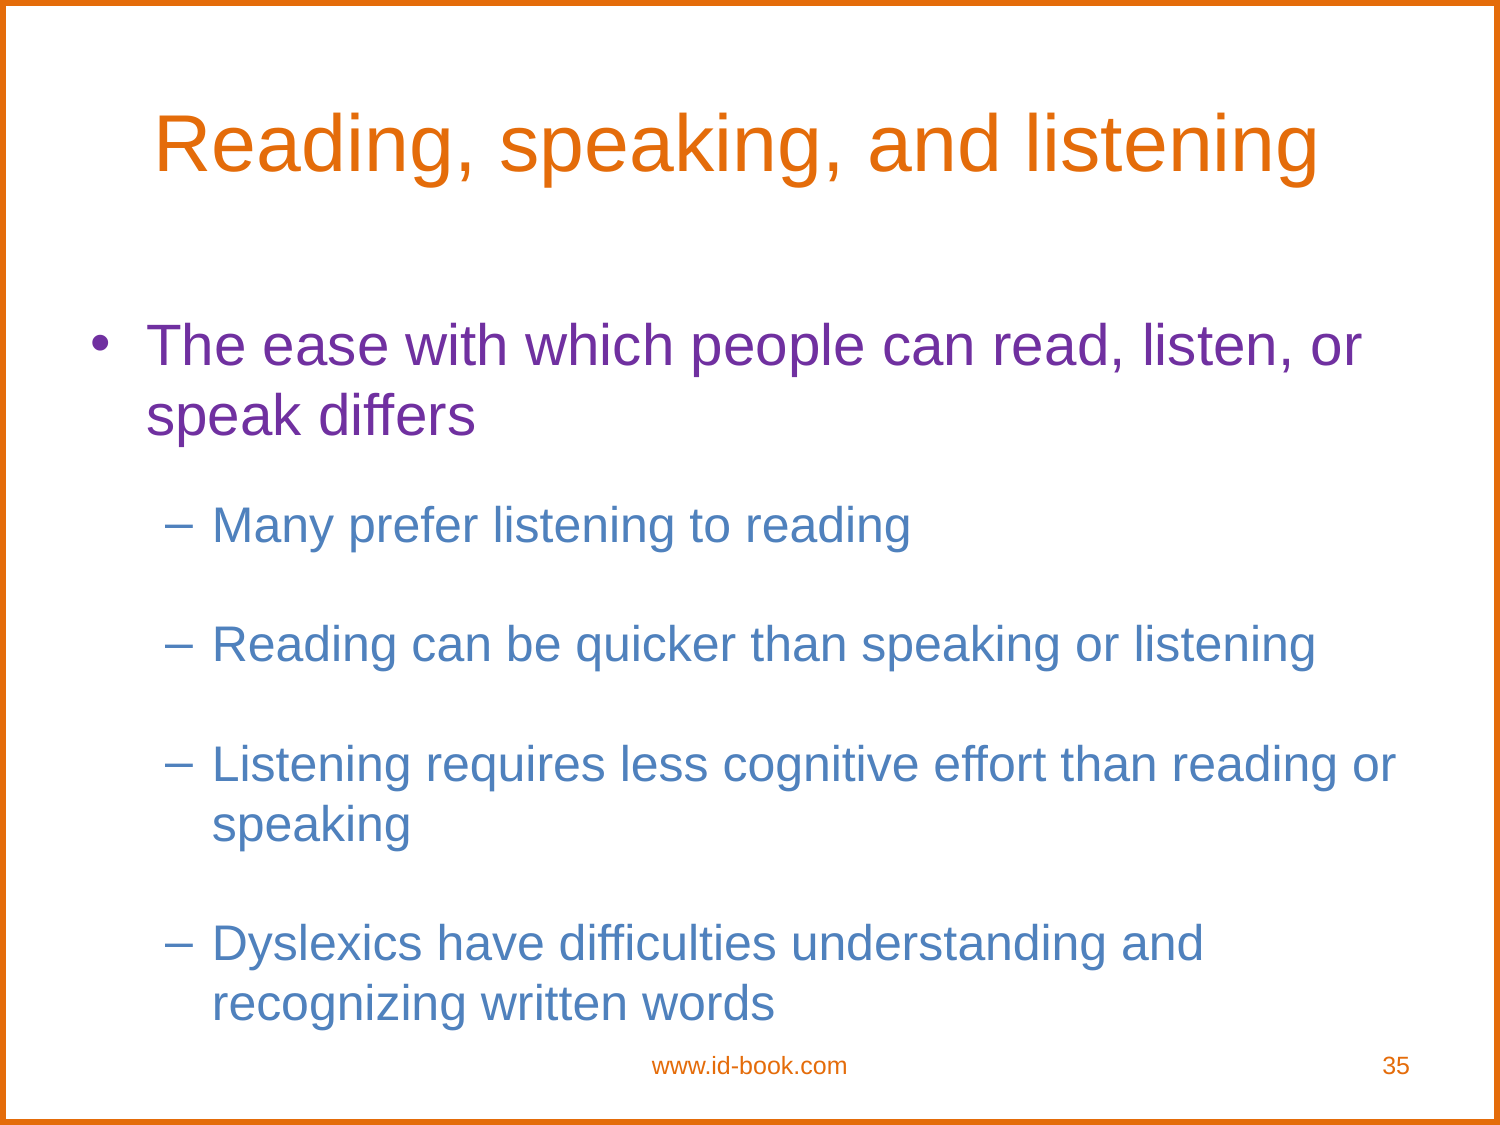

Reading, speaking, and listening
The ease with which people can read, listen, or speak differs

Many prefer listening to reading

Reading can be quicker than speaking or listening

Listening requires less cognitive effort than reading or speaking

Dyslexics have difficulties understanding and recognizing written words

www.id-book.com
35